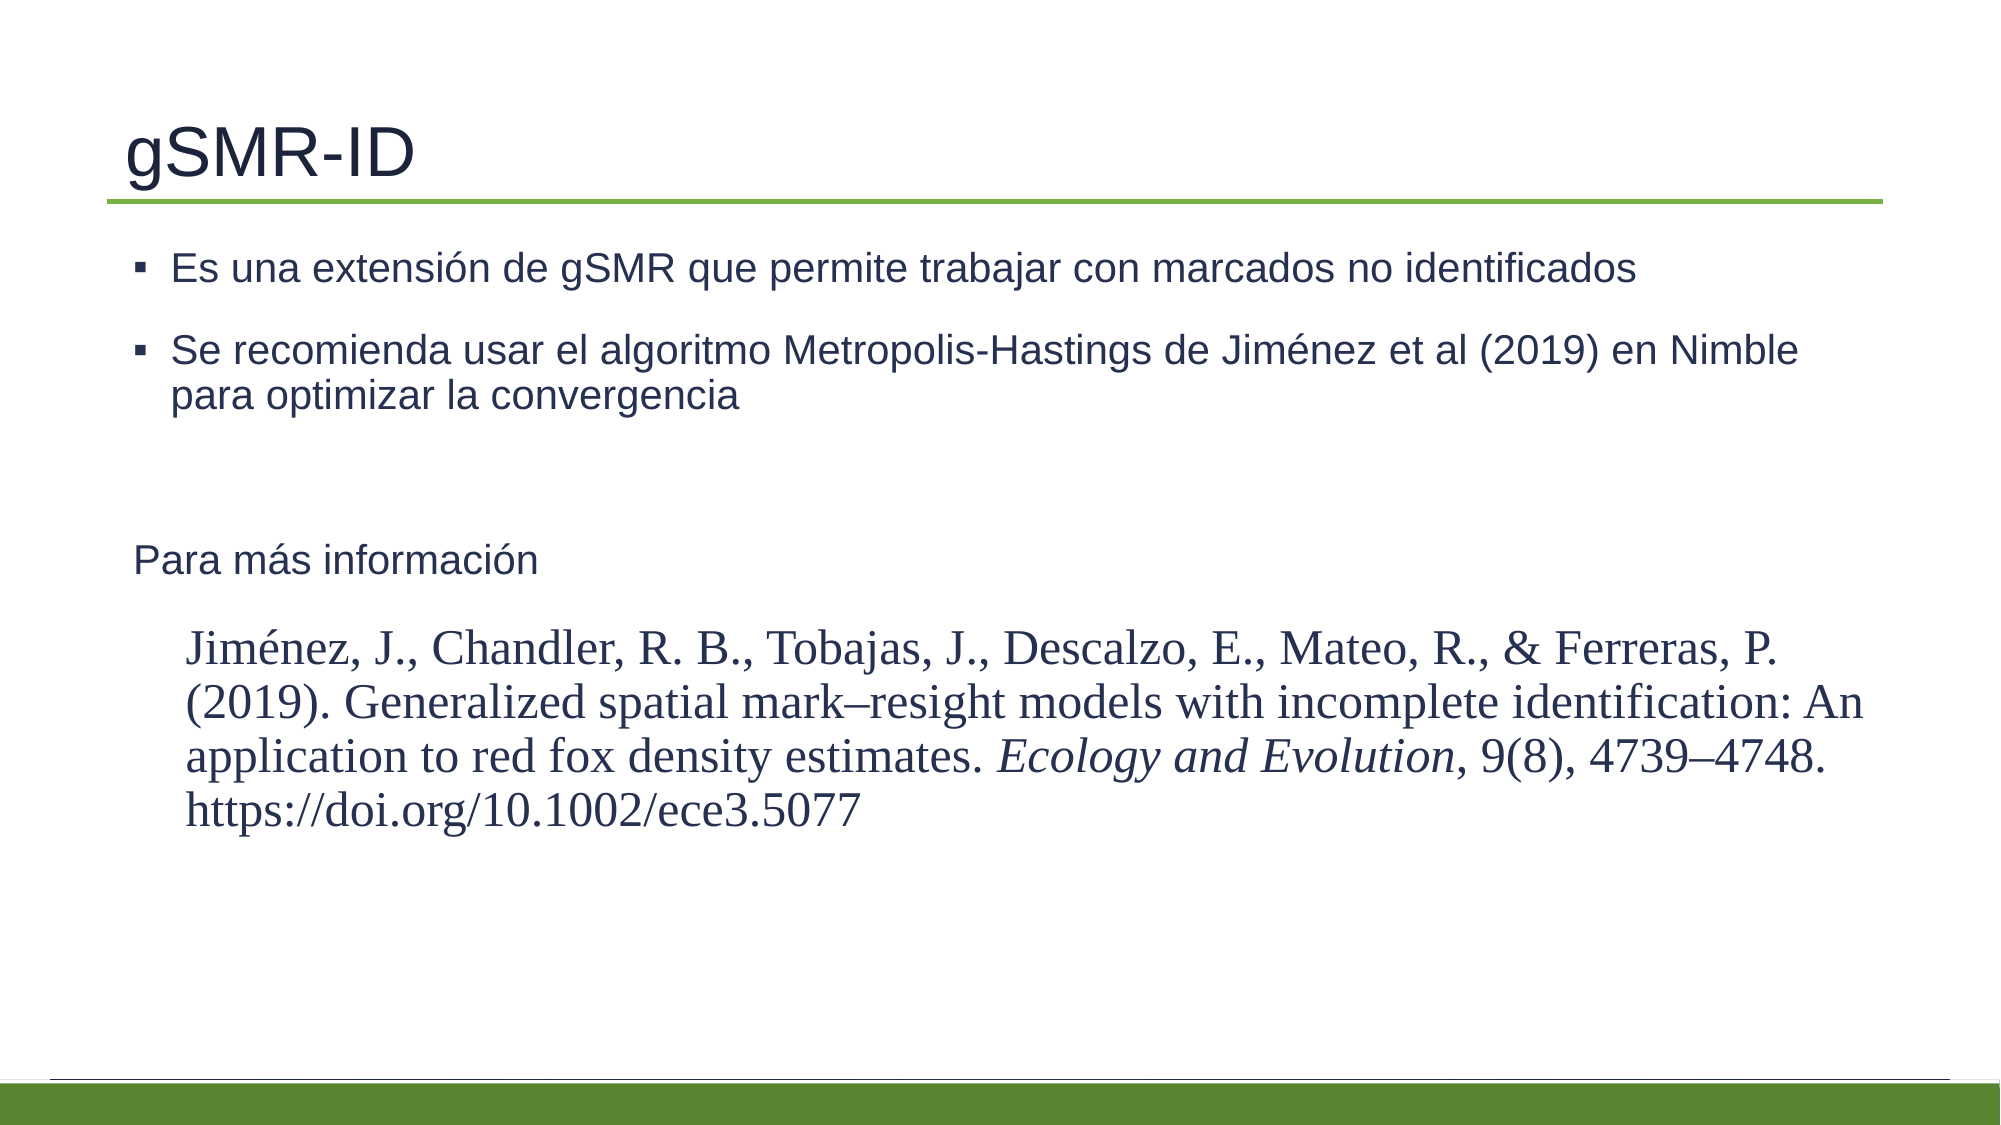

# gSMR-ID
Es una extensión de gSMR que permite trabajar con marcados no identificados
Se recomienda usar el algoritmo Metropolis-Hastings de Jiménez et al (2019) en Nimble para optimizar la convergencia

Para más información
Jiménez, J., Chandler, R. B., Tobajas, J., Descalzo, E., Mateo, R., & Ferreras, P. (2019). Generalized spatial mark–resight models with incomplete identification: An application to red fox density estimates. Ecology and Evolution, 9(8), 4739–4748. https://doi.org/10.1002/ece3.5077